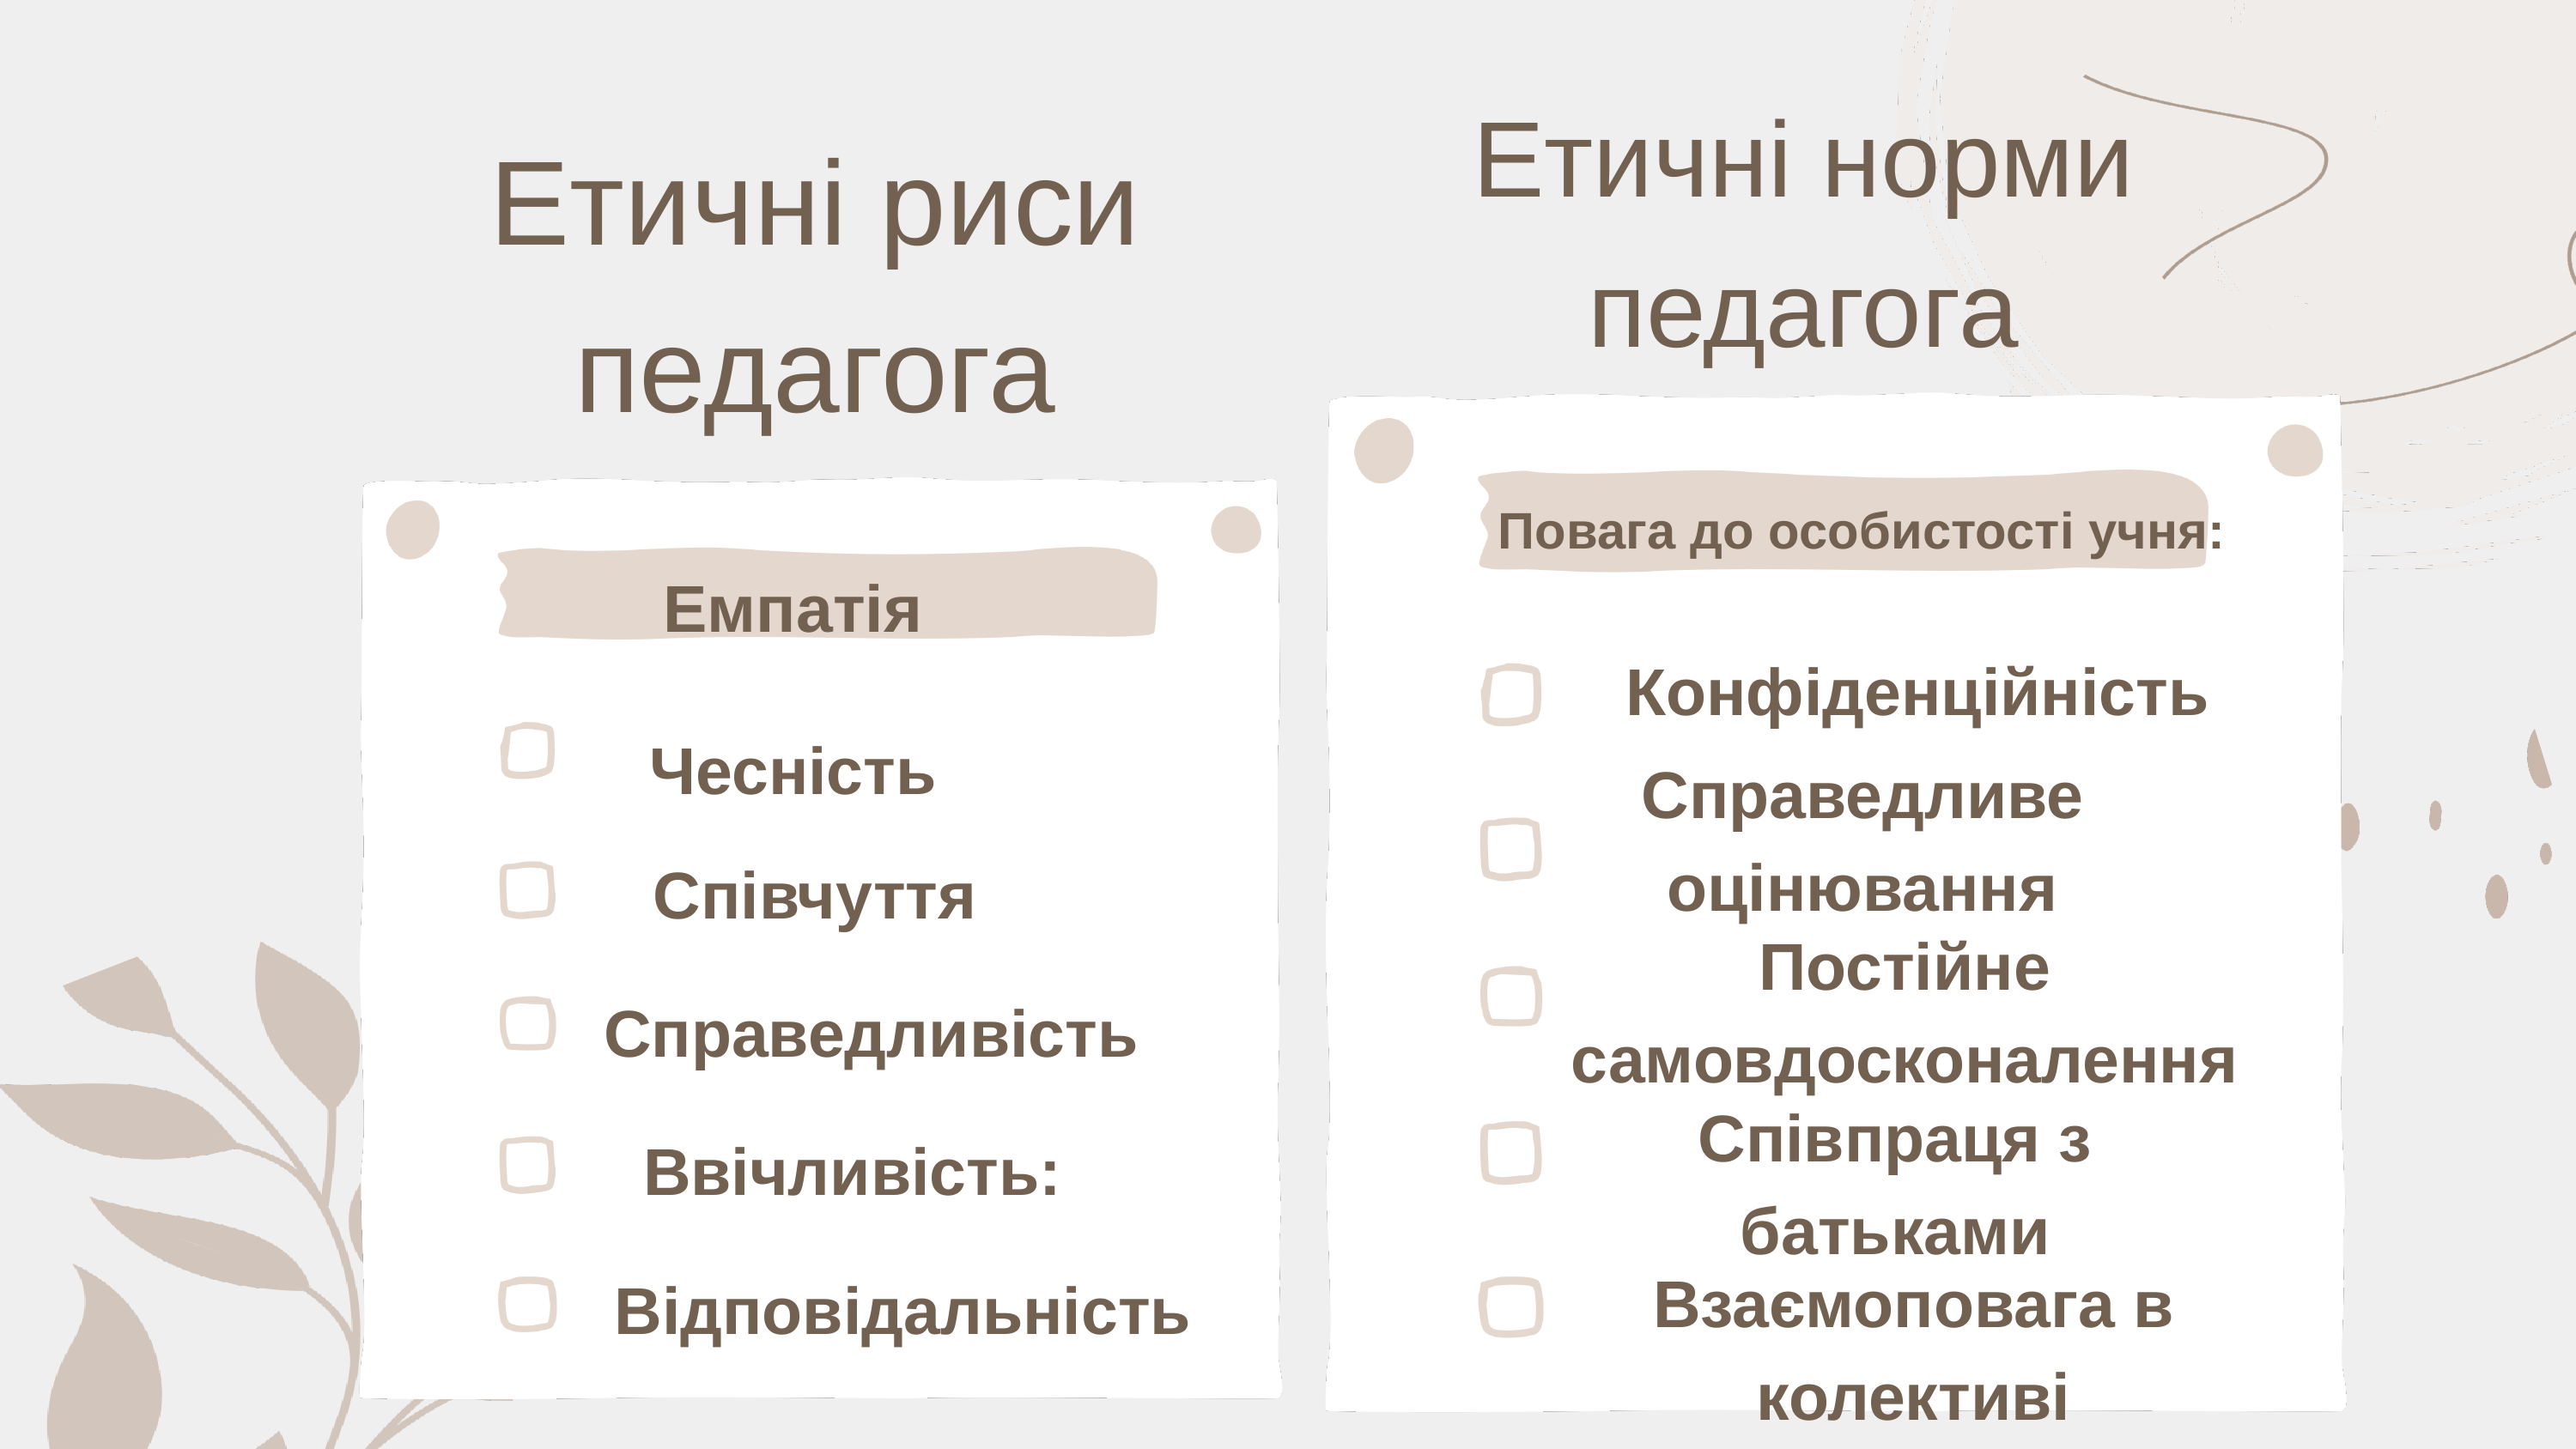

Етичні норми педагога
Етичні риси педагога

Повага до особистості учня:
Емпатія
Конфіденційність
Чесність
Справедливе оцінювання
Співчуття
Постійне самовдосконалення

Справедливість
Співпраця з батьками
Ввічливість:
Взаємоповага в колективі
Відповідальність